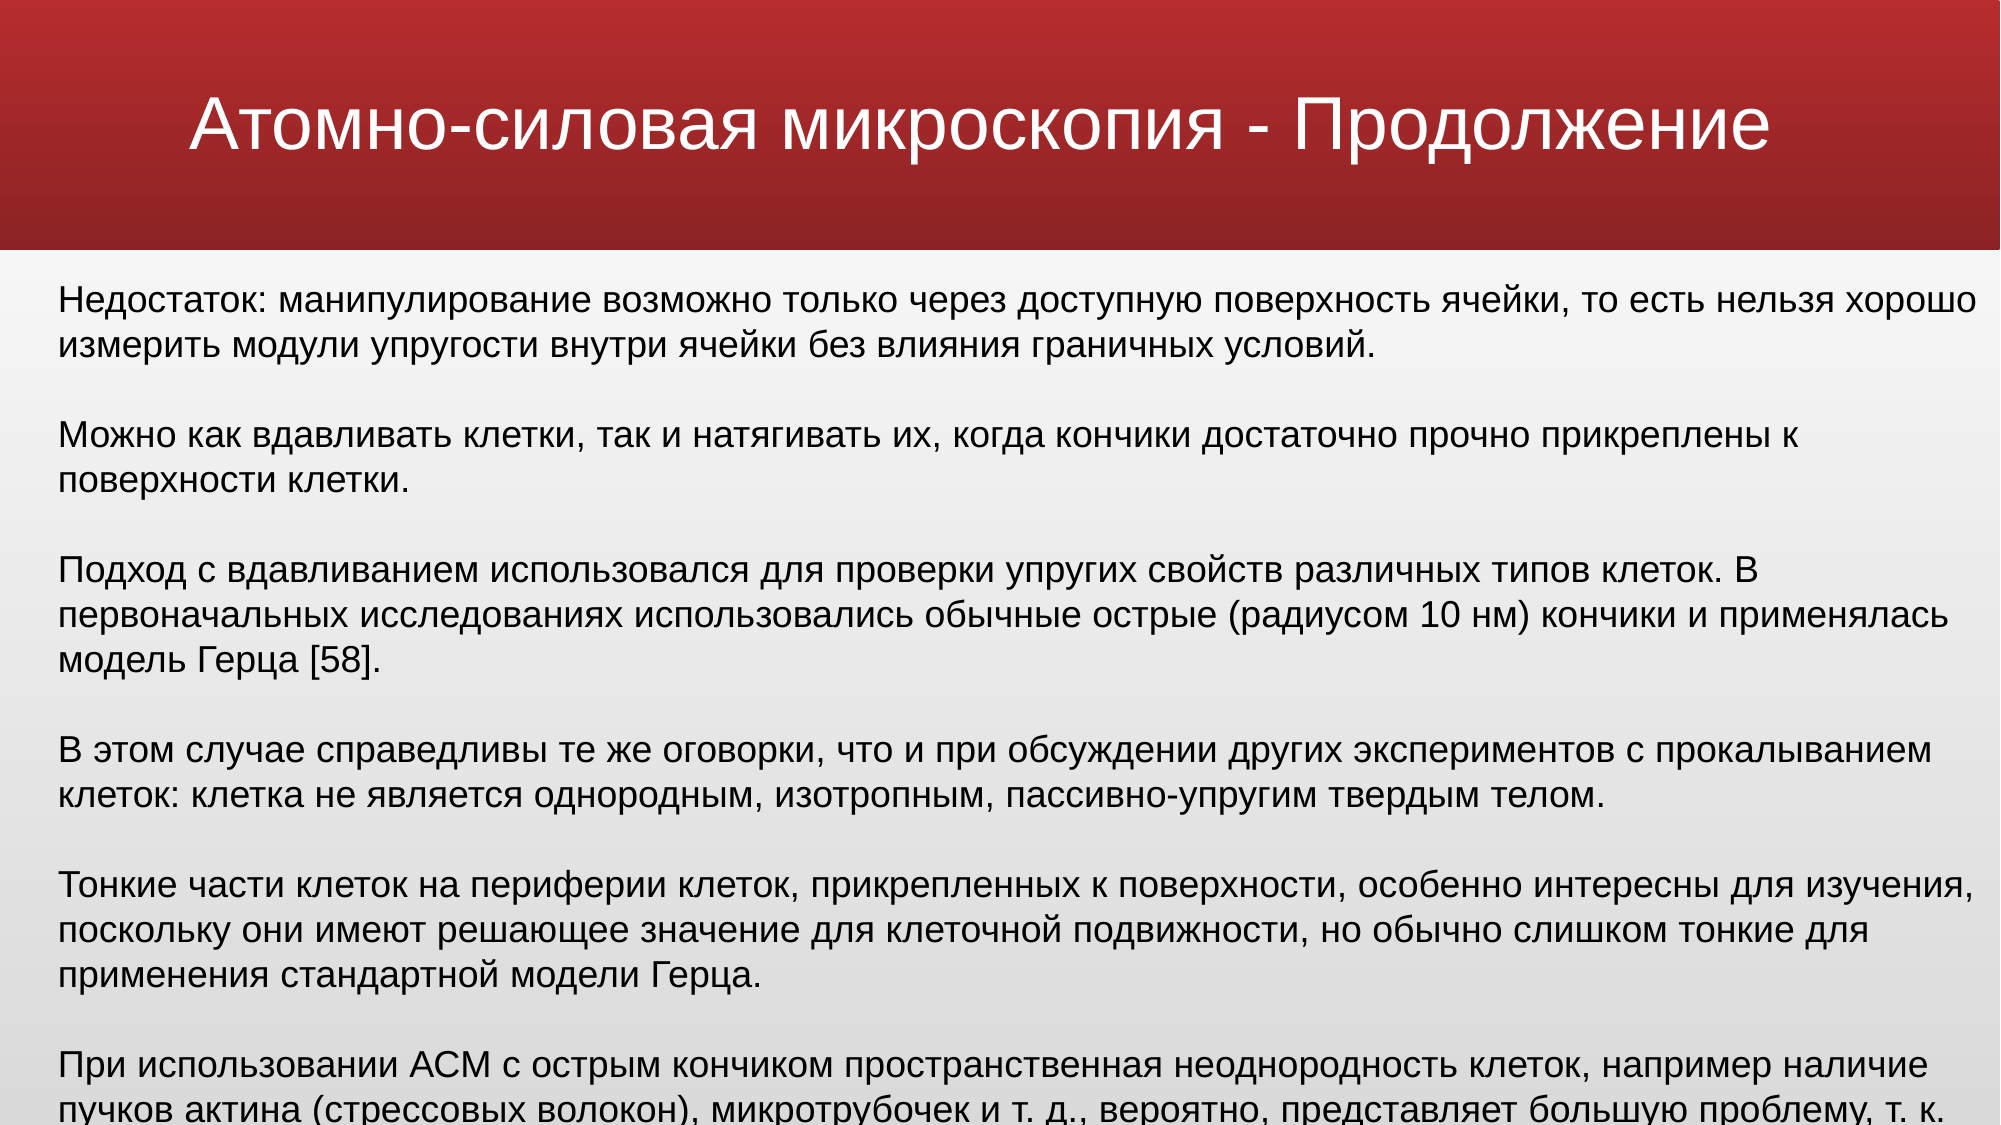

# Атомно-силовая микроскопия - Продолжение
Недостаток: манипулирование возможно только через доступную поверхность ячейки, то есть нельзя хорошо измерить модули упругости внутри ячейки без влияния граничных условий.

Можно как вдавливать клетки, так и натягивать их, когда кончики достаточно прочно прикреплены к поверхности клетки.

Подход с вдавливанием использовался для проверки упругих свойств различных типов клеток. В первоначальных исследованиях использовались обычные острые (радиусом 10 нм) кончики и применялась модель Герца [58].

В этом случае справедливы те же оговорки, что и при обсуждении других экспериментов с прокалыванием клеток: клетка не является однородным, изотропным, пассивно-упругим твердым телом.

Тонкие части клеток на периферии клеток, прикрепленных к поверхности, особенно интересны для изучения, поскольку они имеют решающее значение для клеточной подвижности, но обычно слишком тонкие для применения стандартной модели Герца.

При использовании АСМ с острым кончиком пространственная неоднородность клеток, например наличие пучков актина (стрессовых волокон), микротрубочек и т. д., вероятно, представляет большую проблему, т. к. пространственное усреднение в случае большего размера зонд делает материал более однородным.